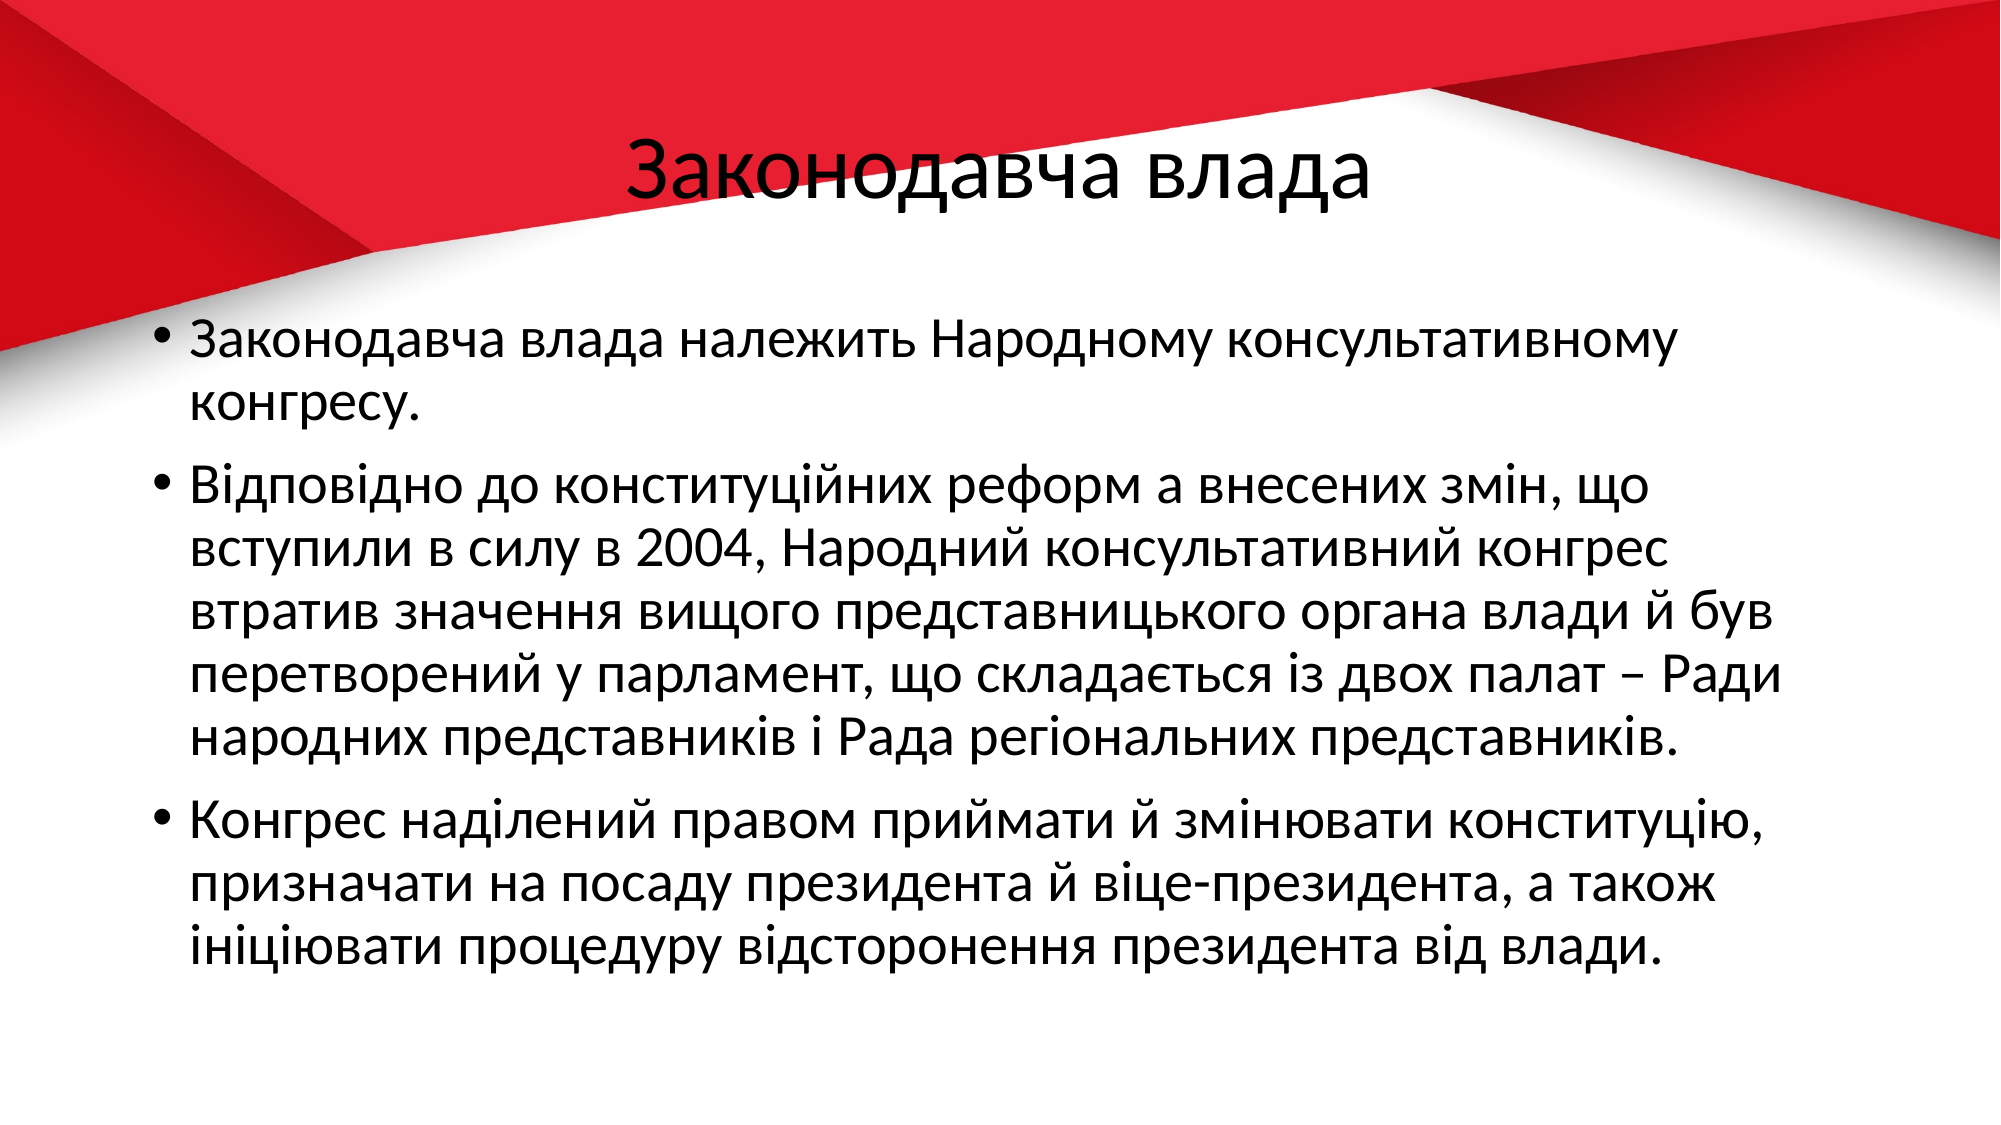

# Законодавча влада
Законодавча влада належить Народному консультативному конгресу.
Відповідно до конституційних реформ а внесених змін, що вступили в силу в 2004, Народний консультативний конгрес втратив значення вищого представницького органа влади й був перетворений у парламент, що складається із двох палат – Ради народних представників і Рада регіональних представників.
Конгрес наділений правом приймати й змінювати конституцію, призначати на посаду президента й віце-президента, а також ініціювати процедуру відсторонення президента від влади.